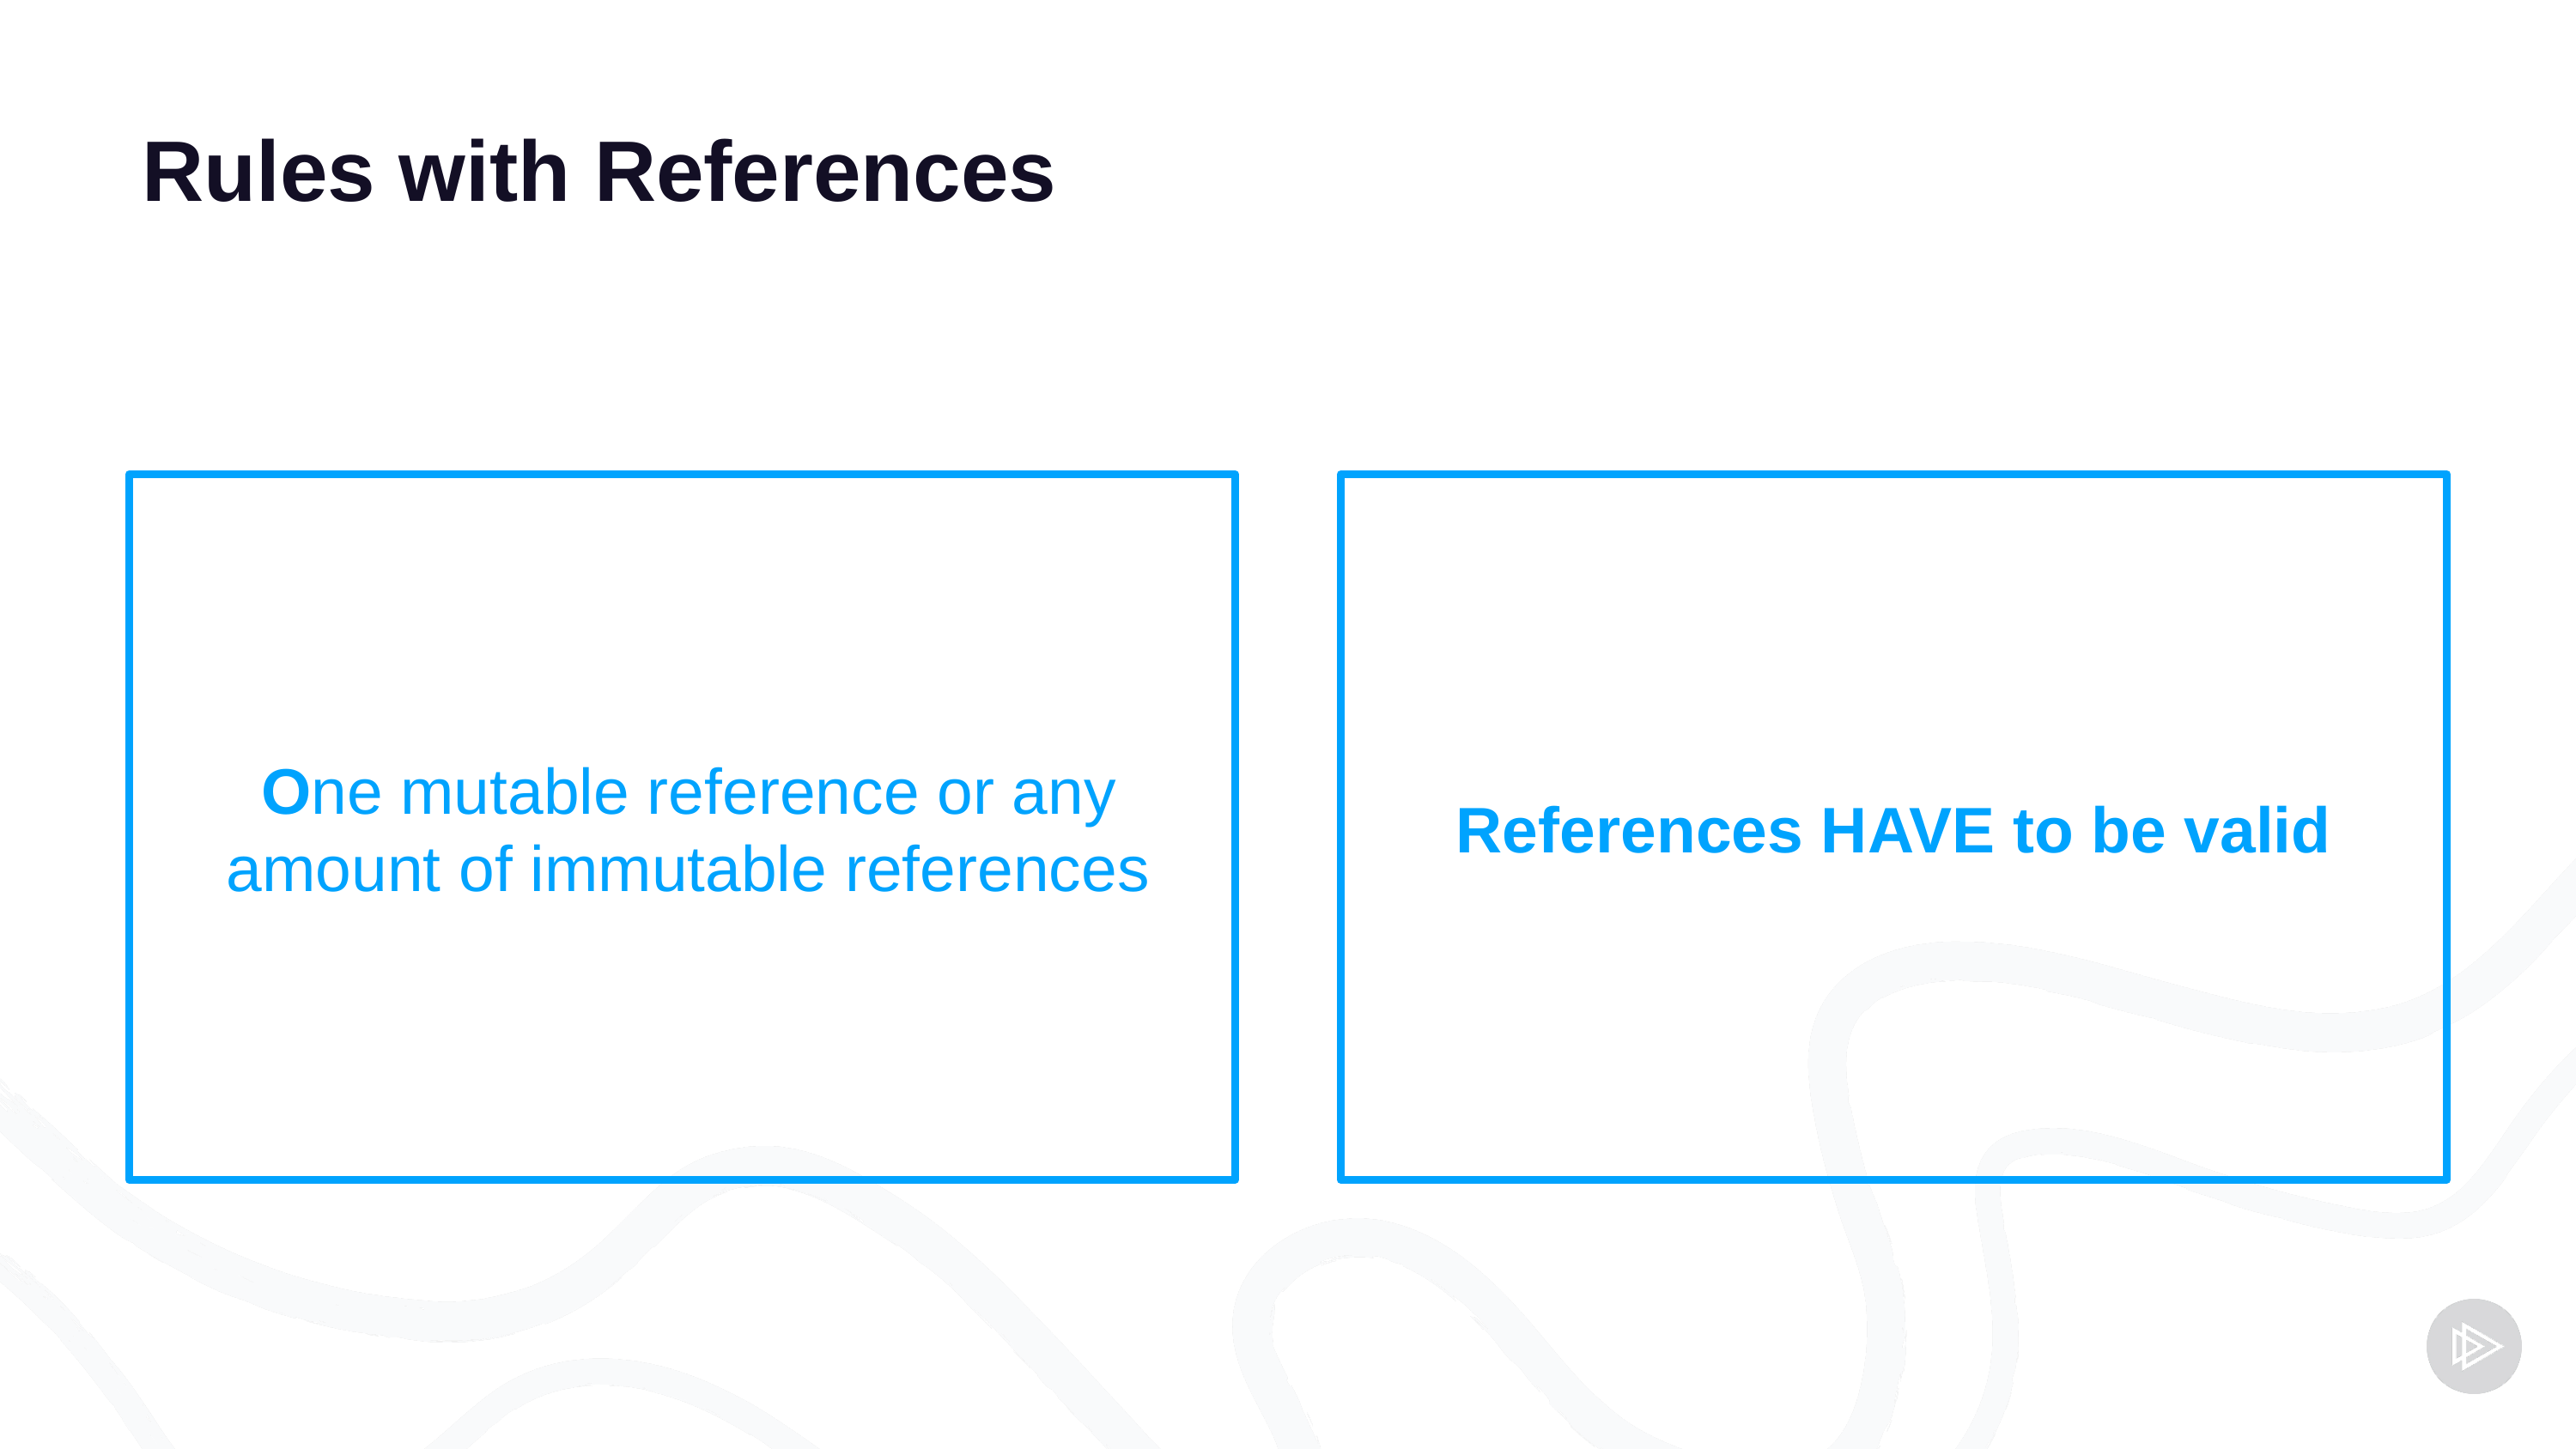

# Rules with References
One mutable reference or any amount of immutable references
References HAVE to be valid